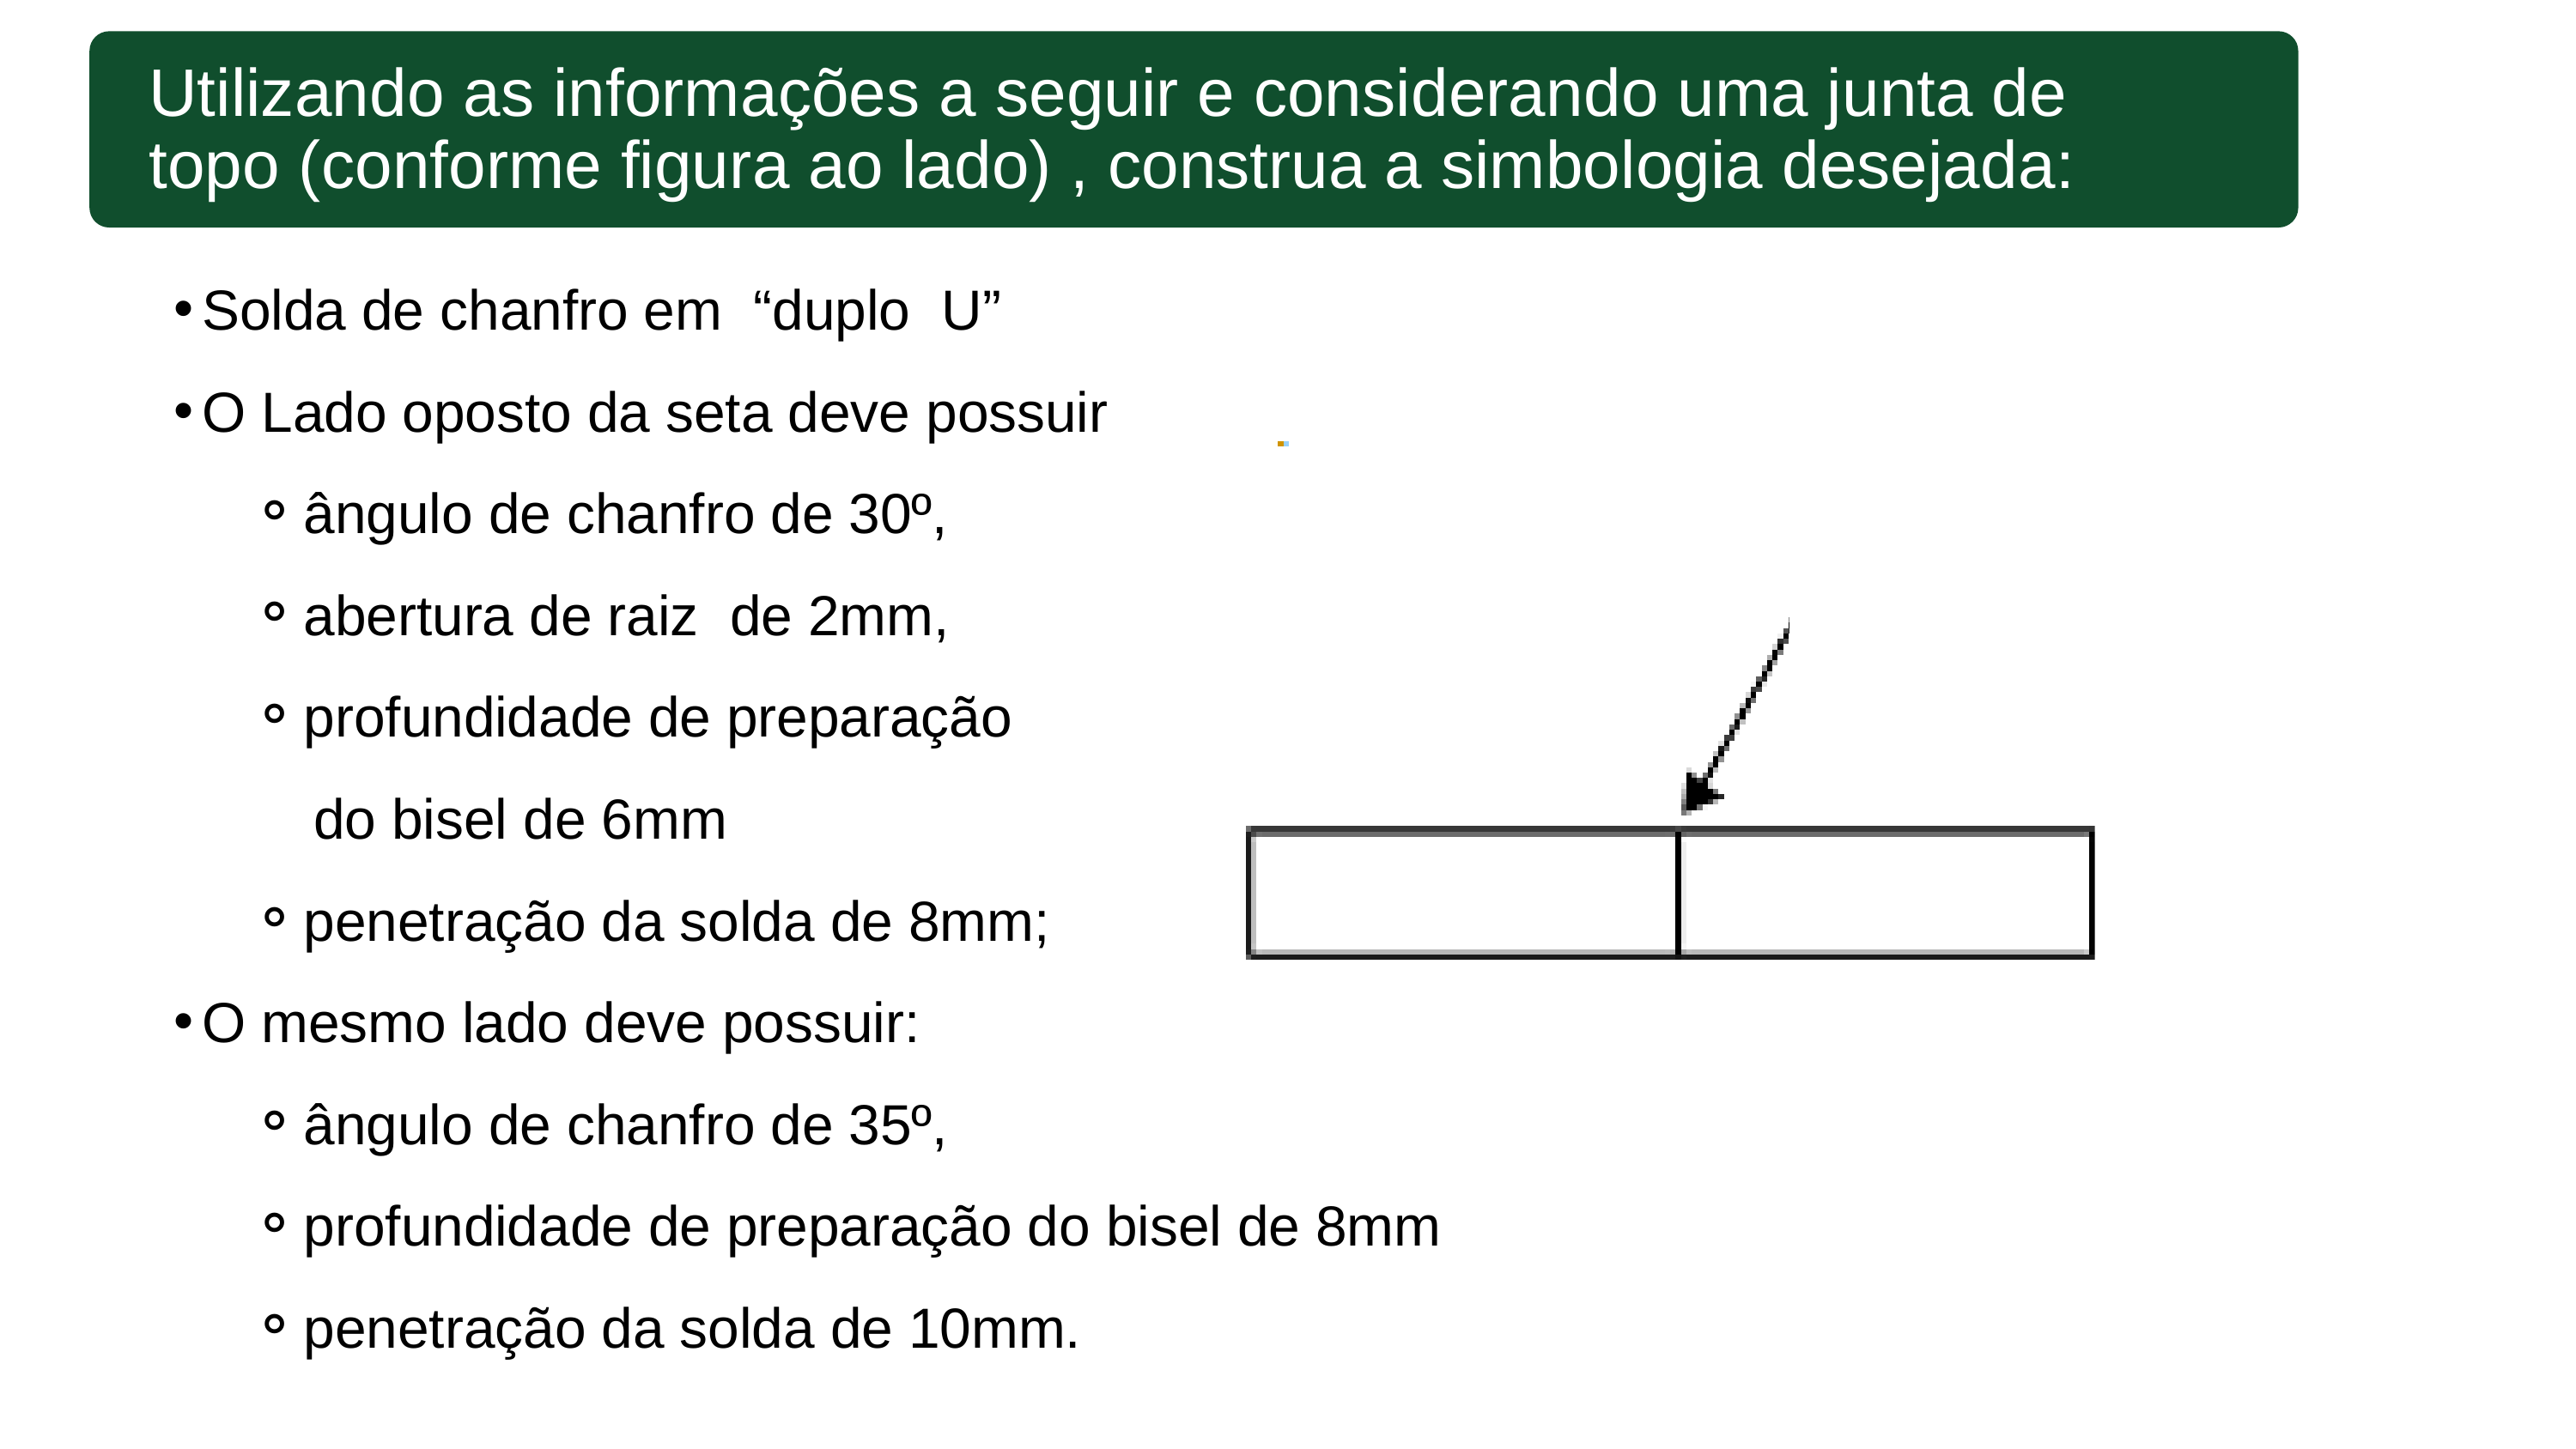

Utilizando as informações a seguir e considerando uma junta de topo (conforme figura ao lado) , construa a simbologia desejada:

Solda de chanfro em  “duplo  U”
O Lado oposto da seta deve possuir
ângulo de chanfro de 30º,
abertura de raiz  de 2mm,
profundidade de preparação
    do bisel de 6mm
penetração da solda de 8mm;
O mesmo lado deve possuir:
ângulo de chanfro de 35º,
profundidade de preparação do bisel de 8mm
penetração da solda de 10mm.